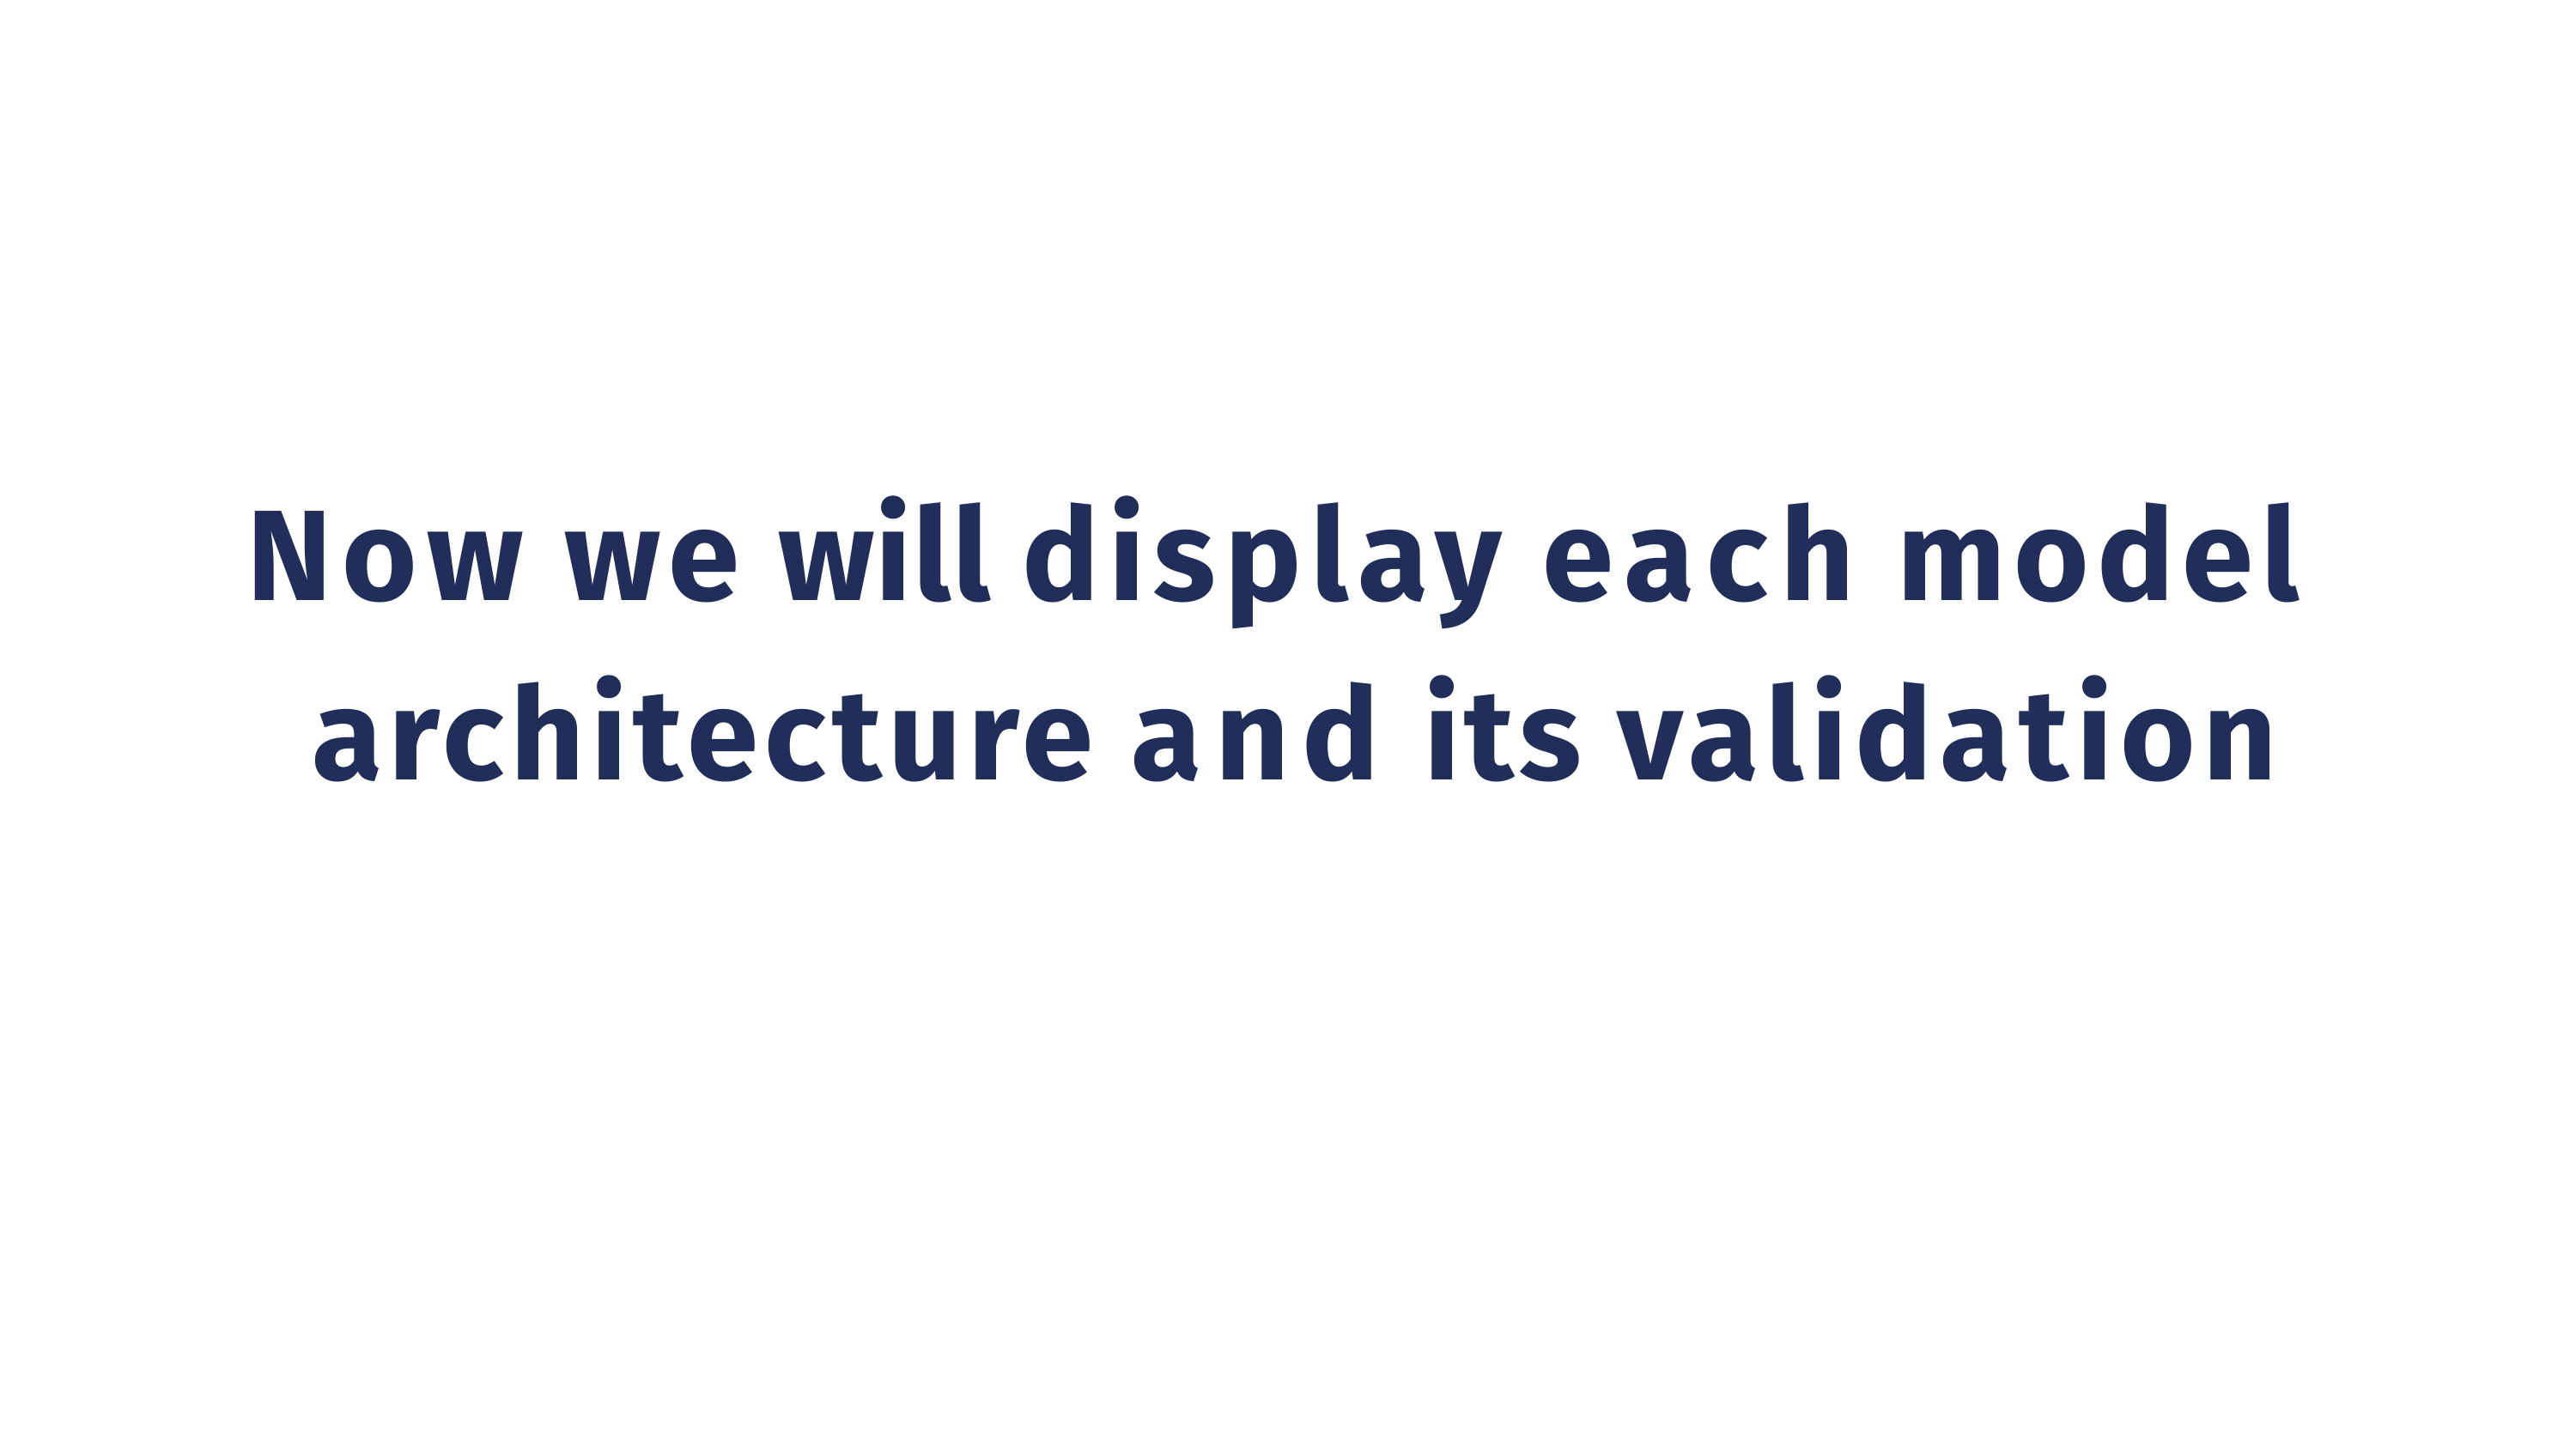

# Now we will display each model  architecture and its validation